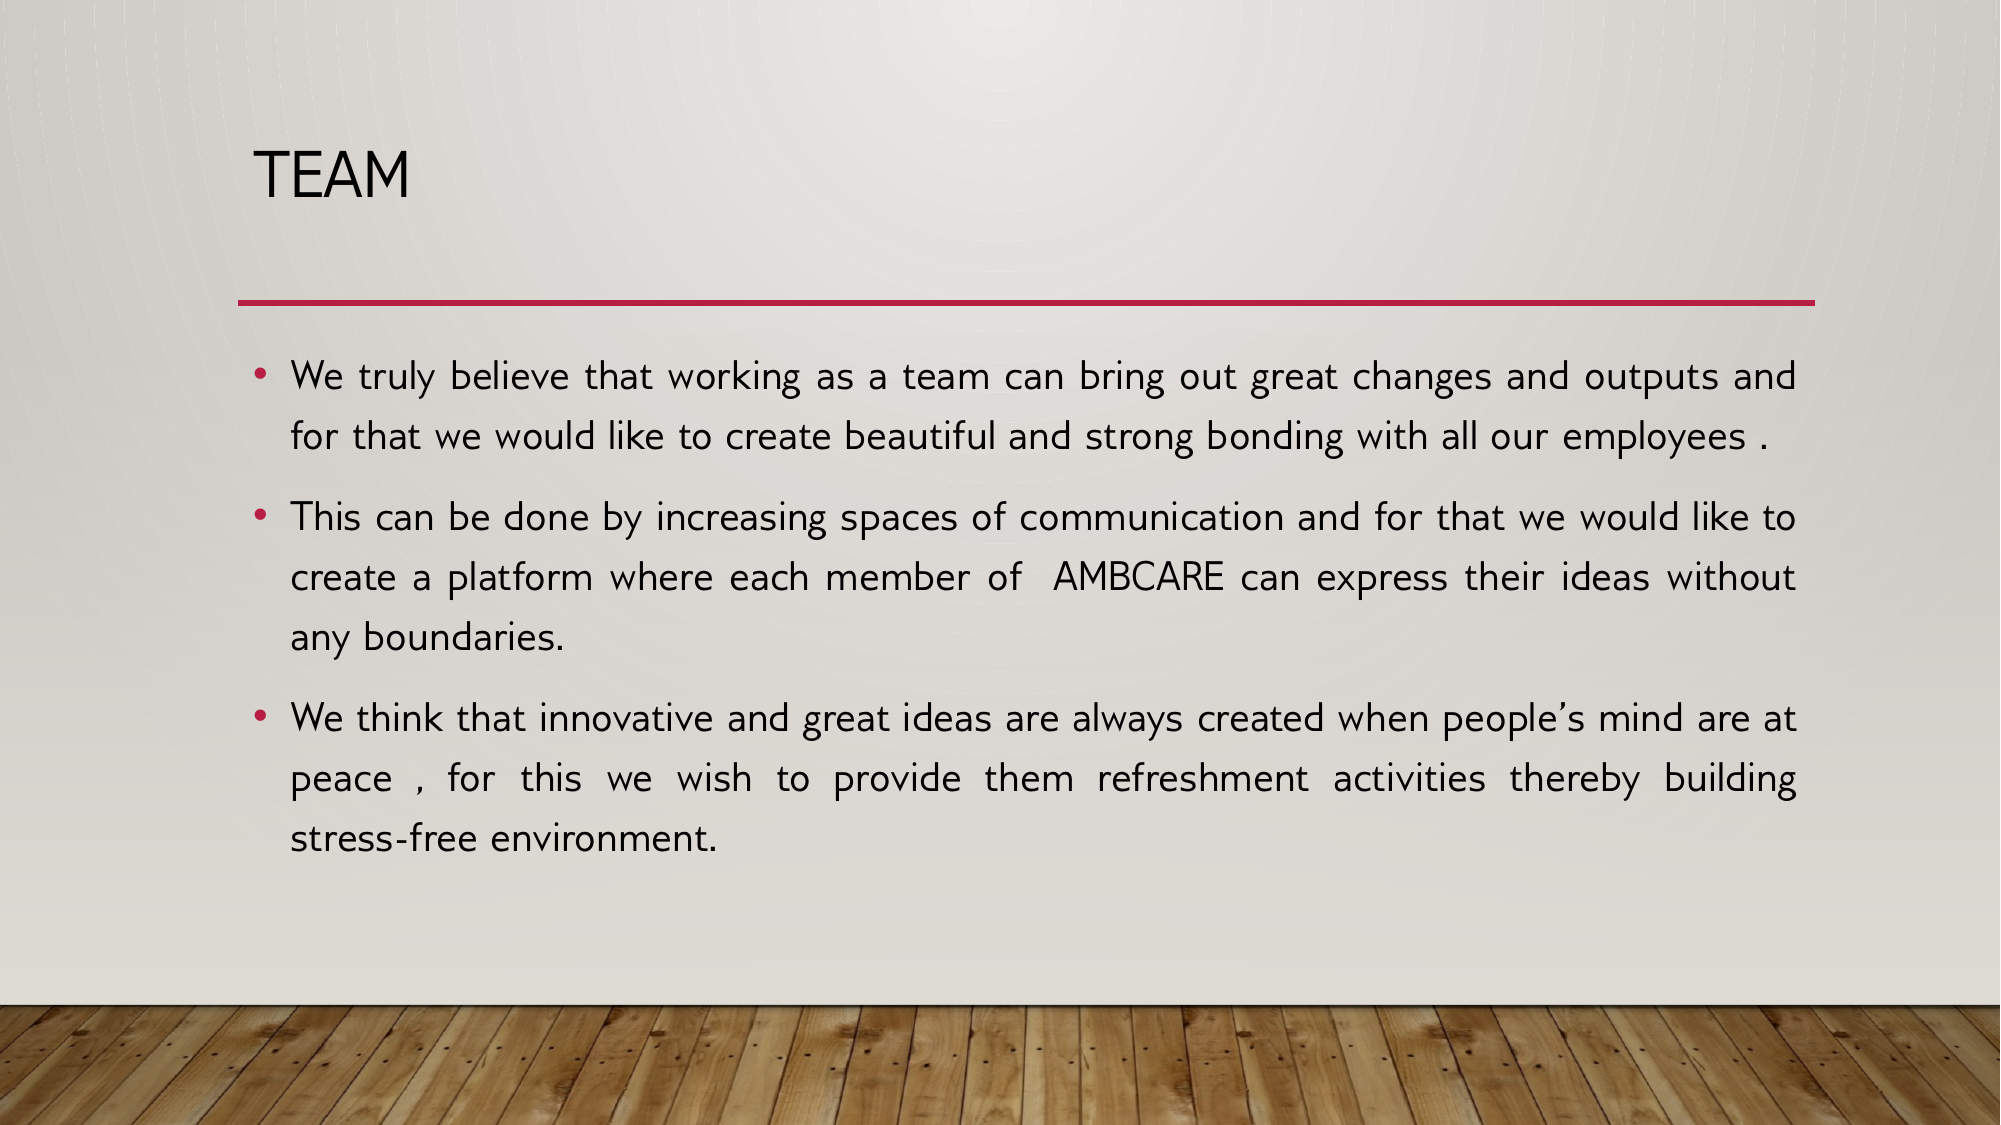

# team
We truly believe that working as a team can bring out great changes and outputs and for that we would like to create beautiful and strong bonding with all our employees .
This can be done by increasing spaces of communication and for that we would like to create a platform where each member of  AMBCARE can express their ideas without any boundaries.
We think that innovative and great ideas are always created when people’s mind are at peace , for this we wish to provide them refreshment activities thereby building stress-free environment.